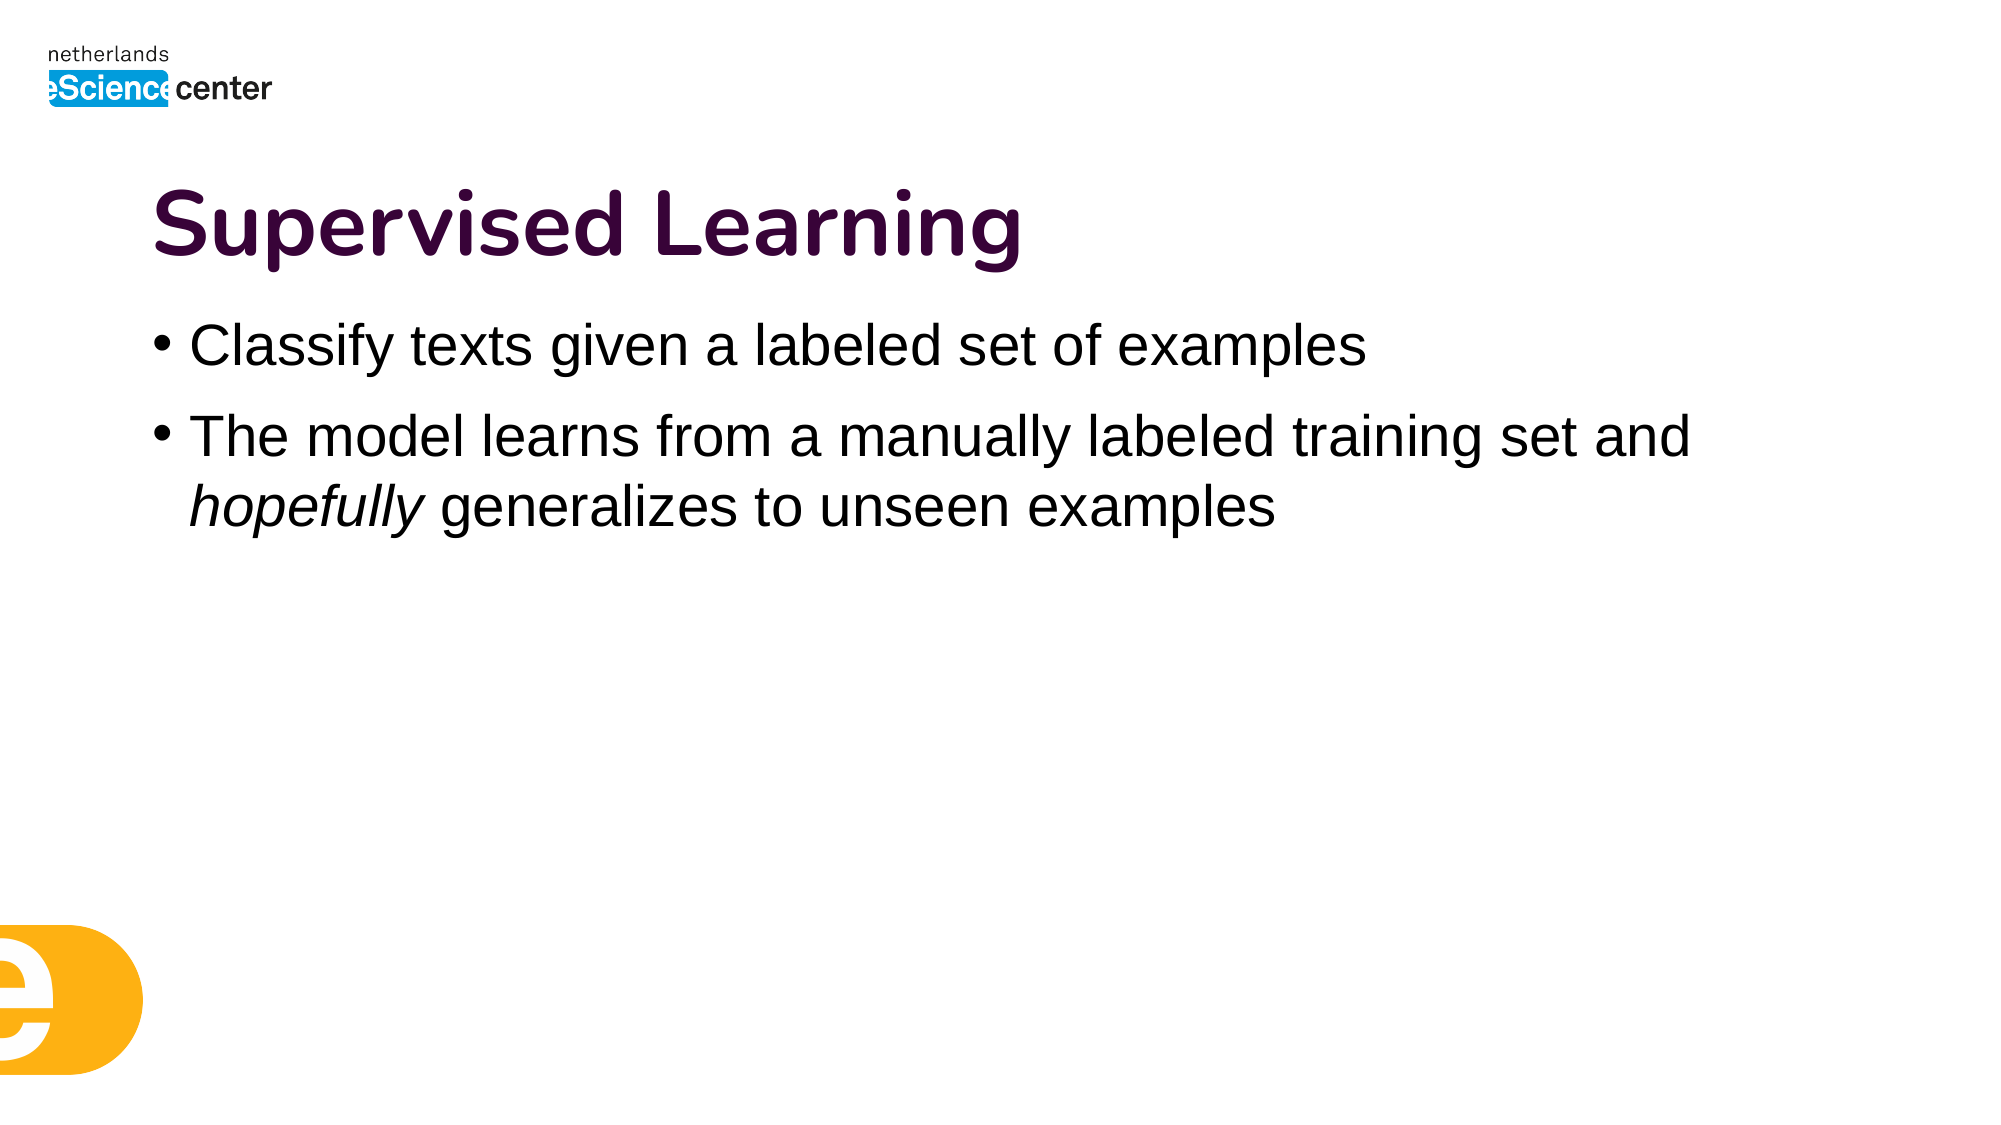

# Supervised Learning
Classify texts given a labeled set of examples
The model learns from a manually labeled training set and hopefully generalizes to unseen examples